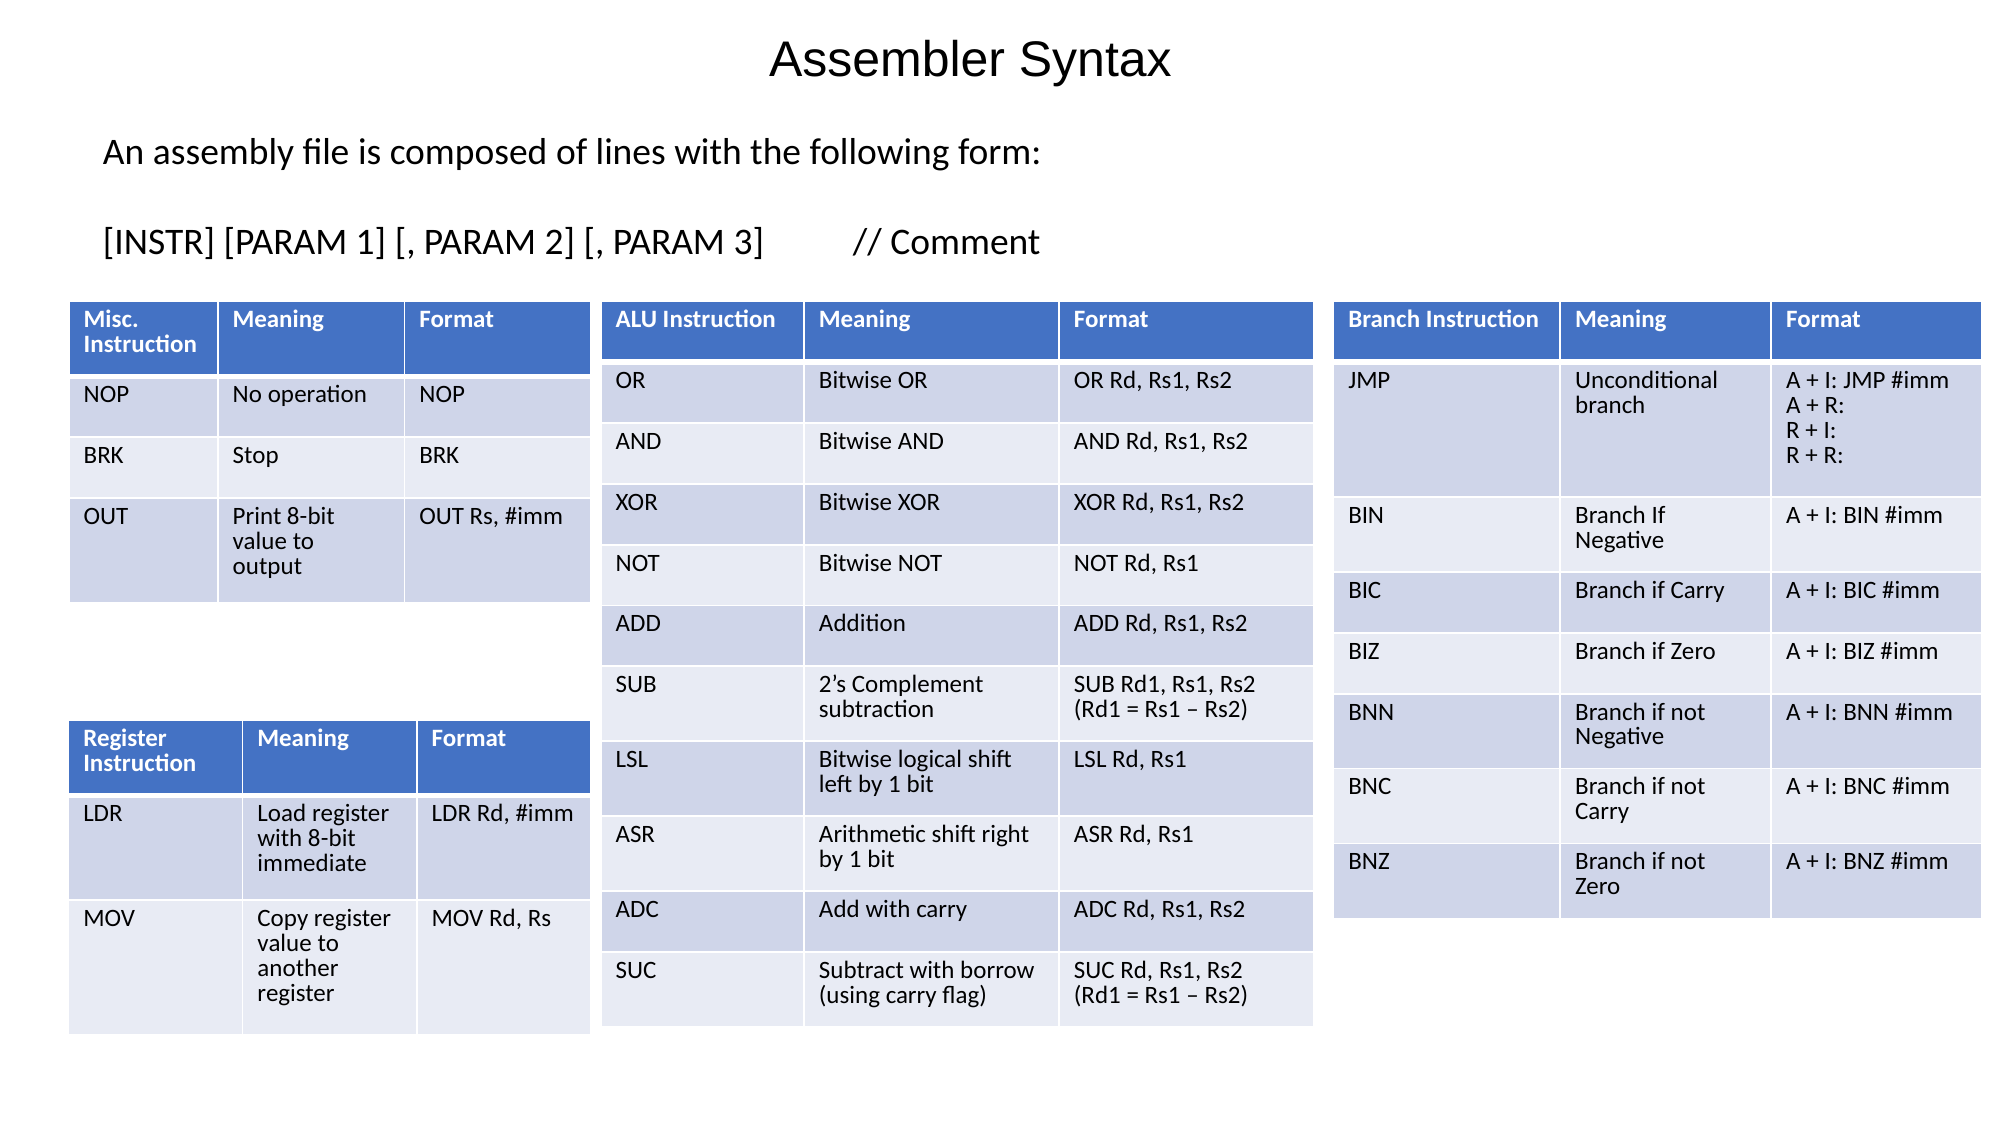

Assembler Syntax
An assembly file is composed of lines with the following form:

[INSTR] [PARAM 1] [, PARAM 2] [, PARAM 3]	// Comment
| Misc. Instruction | Meaning | Format |
| --- | --- | --- |
| NOP | No operation | NOP |
| BRK | Stop | BRK |
| OUT | Print 8-bit value to output | OUT Rs, #imm |
| ALU Instruction | Meaning | Format |
| --- | --- | --- |
| OR | Bitwise OR | OR Rd, Rs1, Rs2 |
| AND | Bitwise AND | AND Rd, Rs1, Rs2 |
| XOR | Bitwise XOR | XOR Rd, Rs1, Rs2 |
| NOT | Bitwise NOT | NOT Rd, Rs1 |
| ADD | Addition | ADD Rd, Rs1, Rs2 |
| SUB | 2’s Complement subtraction | SUB Rd1, Rs1, Rs2 (Rd1 = Rs1 – Rs2) |
| LSL | Bitwise logical shift left by 1 bit | LSL Rd, Rs1 |
| ASR | Arithmetic shift right by 1 bit | ASR Rd, Rs1 |
| ADC | Add with carry | ADC Rd, Rs1, Rs2 |
| SUC | Subtract with borrow (using carry flag) | SUC Rd, Rs1, Rs2 (Rd1 = Rs1 – Rs2) |
| Branch Instruction | Meaning | Format |
| --- | --- | --- |
| JMP | Unconditional branch | A + I: JMP #imm A + R: R + I: R + R: |
| BIN | Branch If Negative | A + I: BIN #imm |
| BIC | Branch if Carry | A + I: BIC #imm |
| BIZ | Branch if Zero | A + I: BIZ #imm |
| BNN | Branch if not Negative | A + I: BNN #imm |
| BNC | Branch if not Carry | A + I: BNC #imm |
| BNZ | Branch if not Zero | A + I: BNZ #imm |
| Register Instruction | Meaning | Format |
| --- | --- | --- |
| LDR | Load register with 8-bit immediate | LDR Rd, #imm |
| MOV | Copy register value to another register | MOV Rd, Rs |